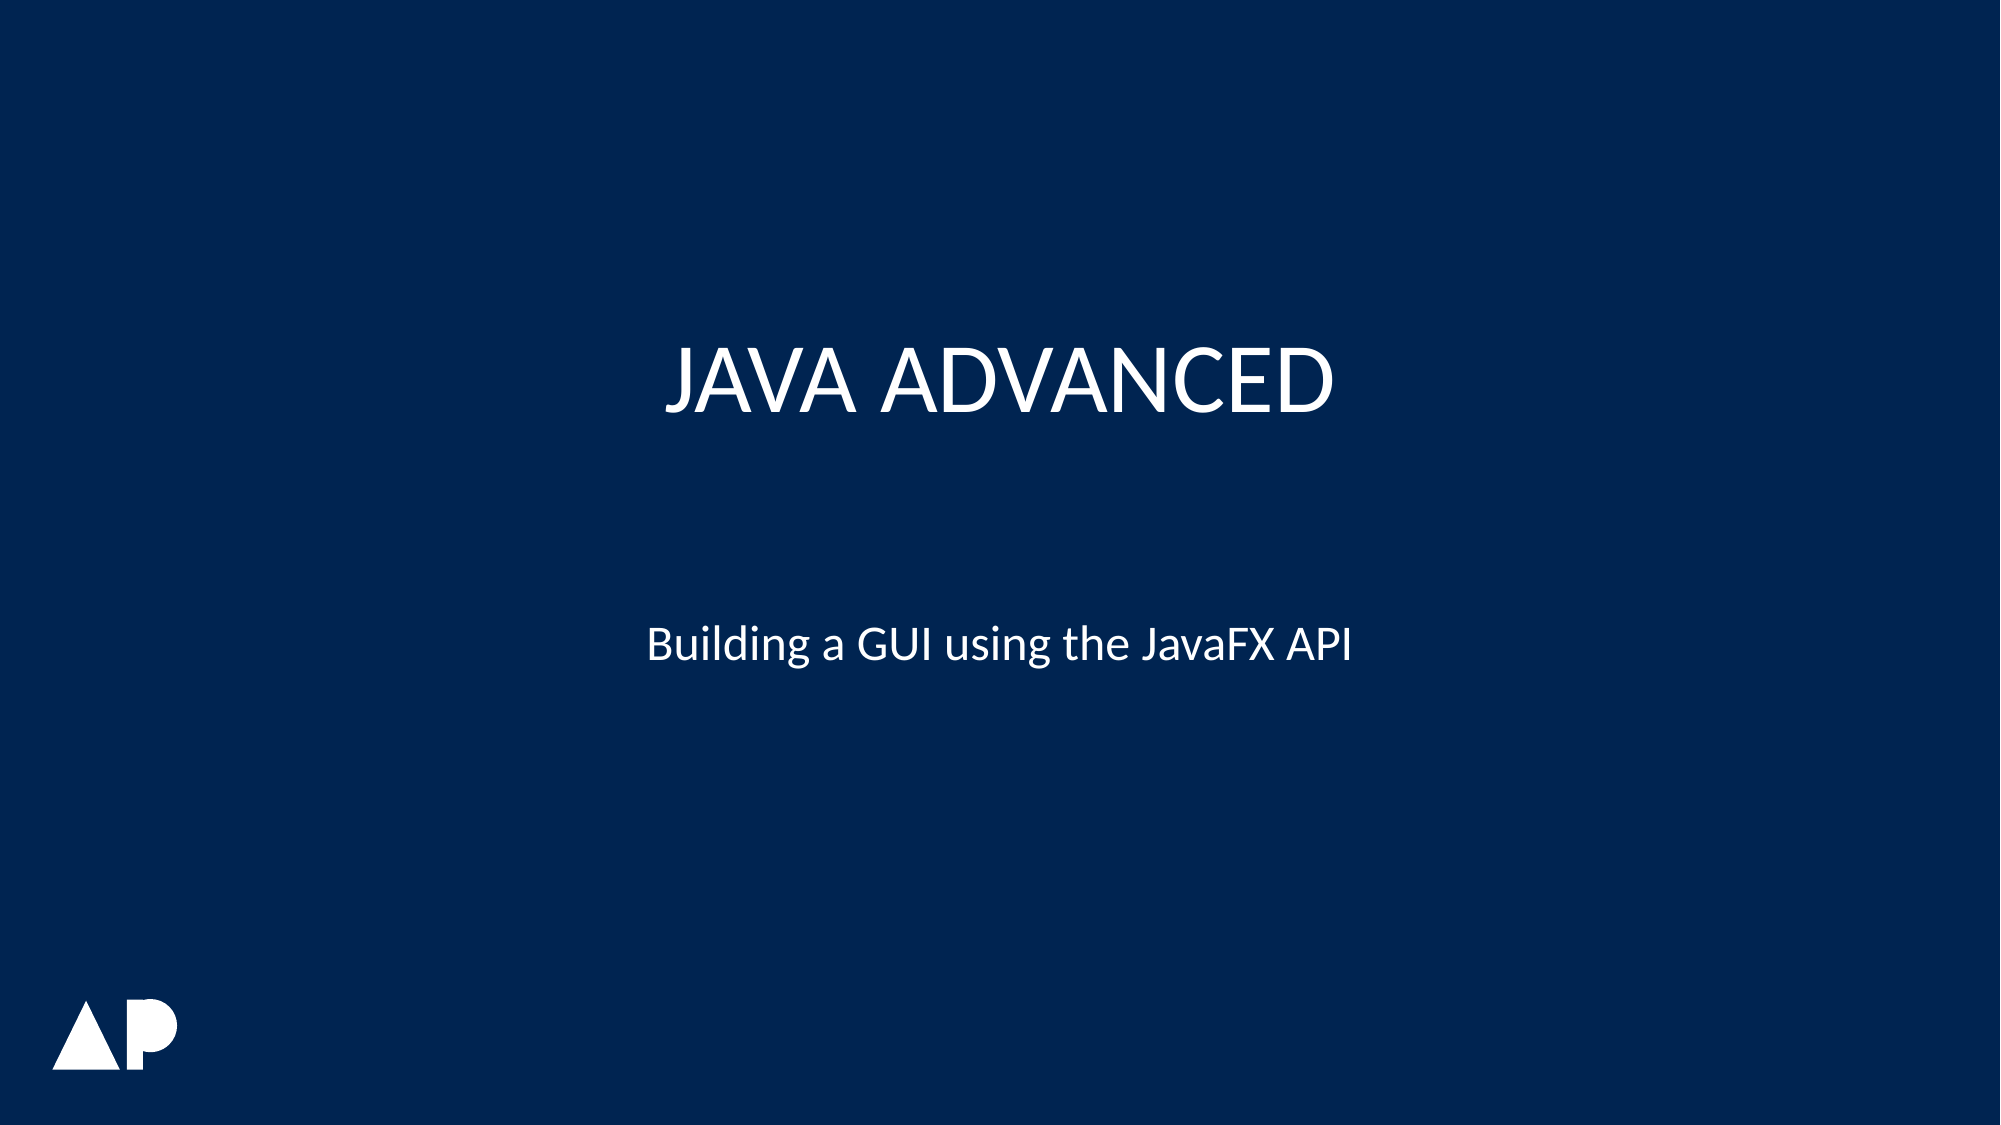

# Java advanced
Building a GUI using the JavaFX API